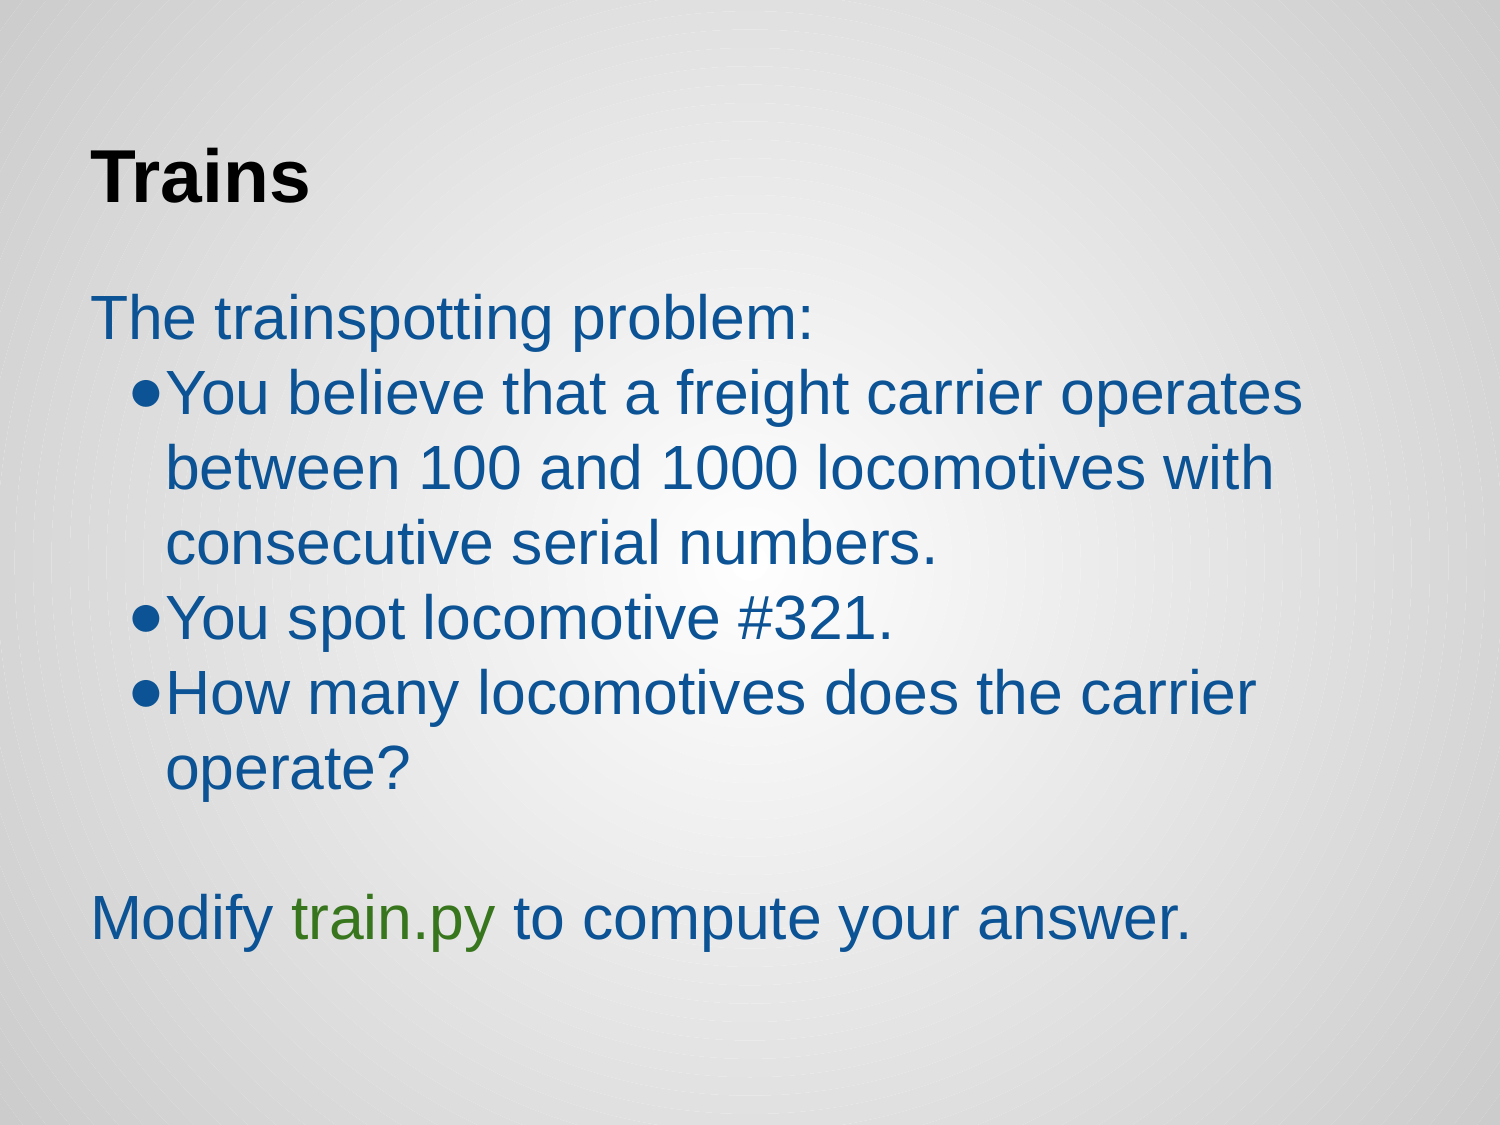

# Trains
The trainspotting problem:
You believe that a freight carrier operates between 100 and 1000 locomotives with consecutive serial numbers.
You spot locomotive #321.
How many locomotives does the carrier operate?

Modify train.py to compute your answer.